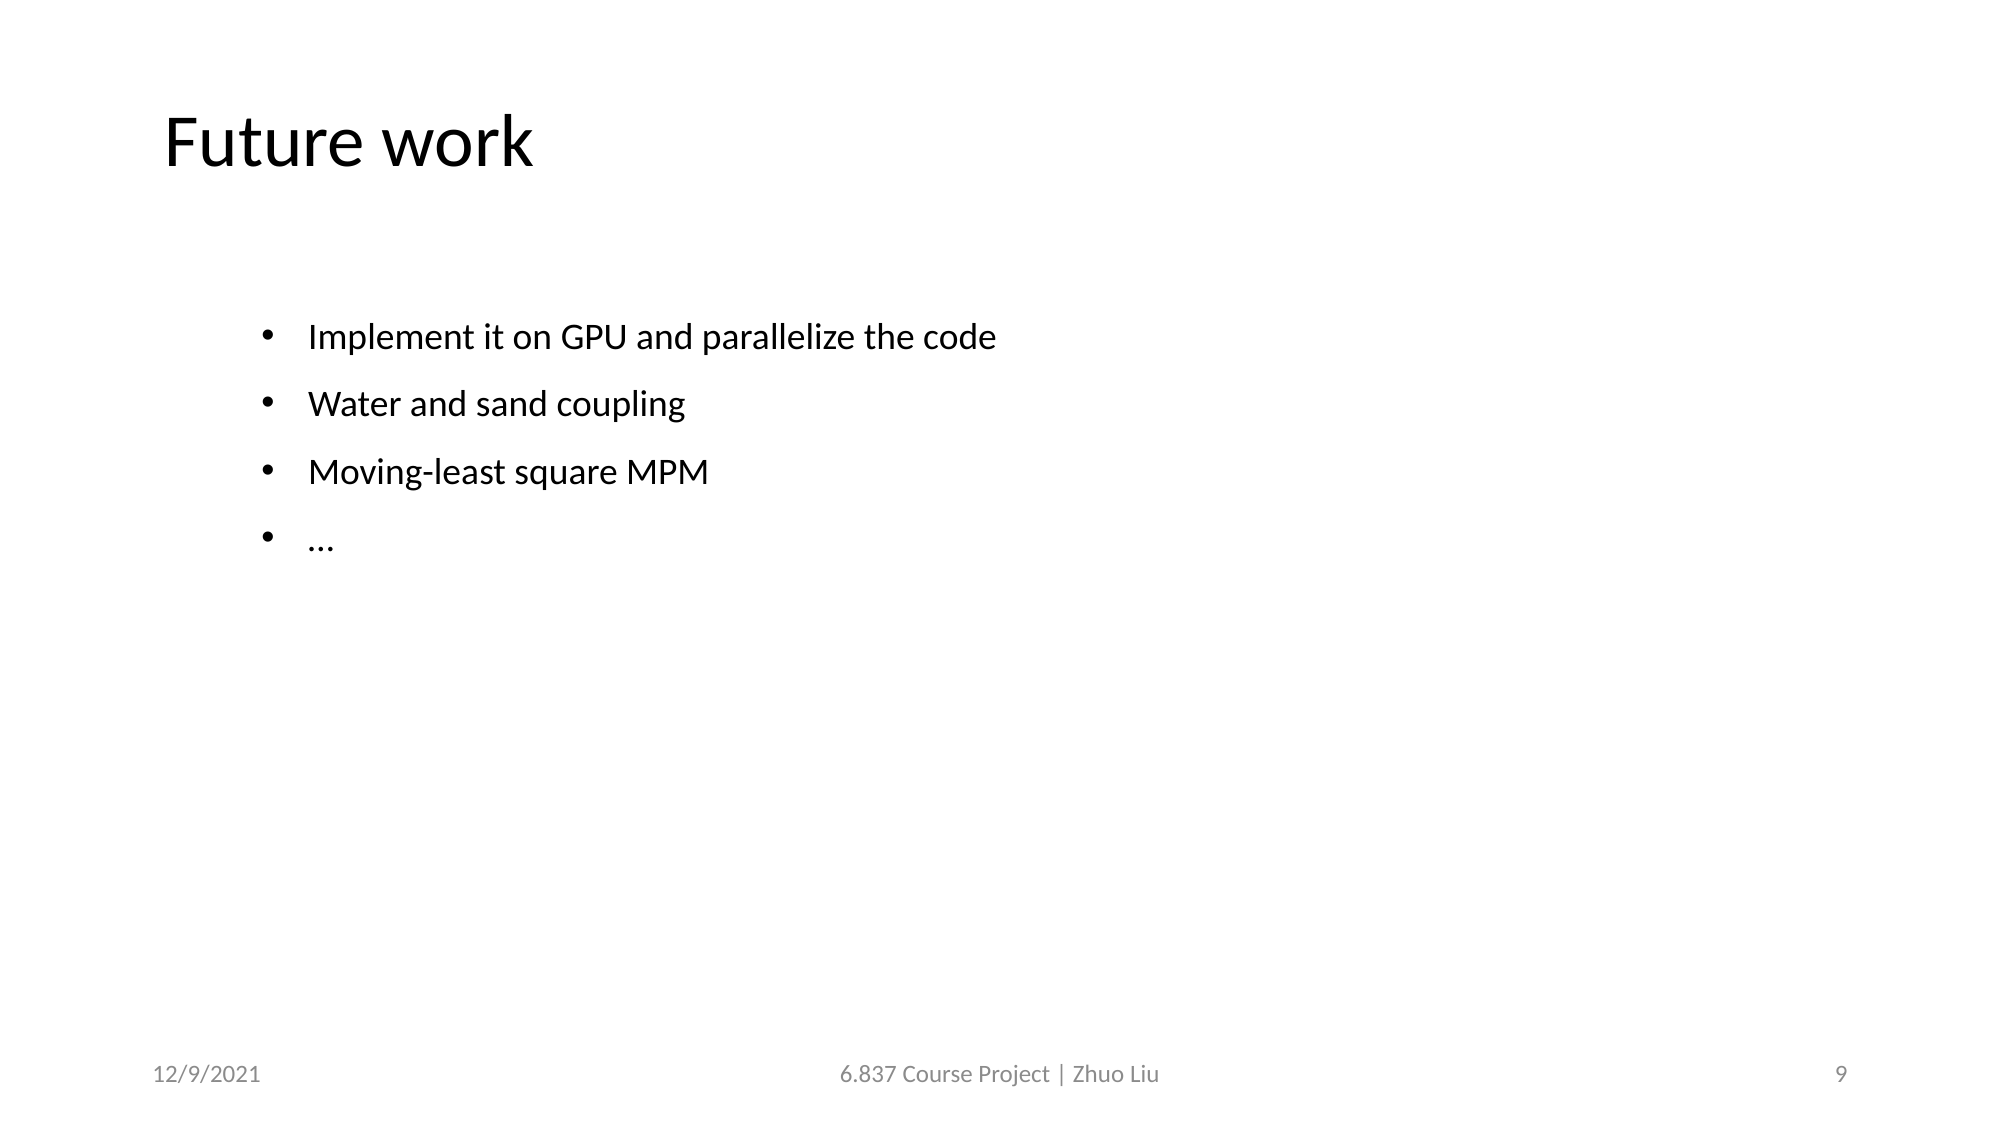

Future work
Implement it on GPU and parallelize the code
Water and sand coupling
Moving-least square MPM
…
12/9/2021
6.837 Course Project | Zhuo Liu
9